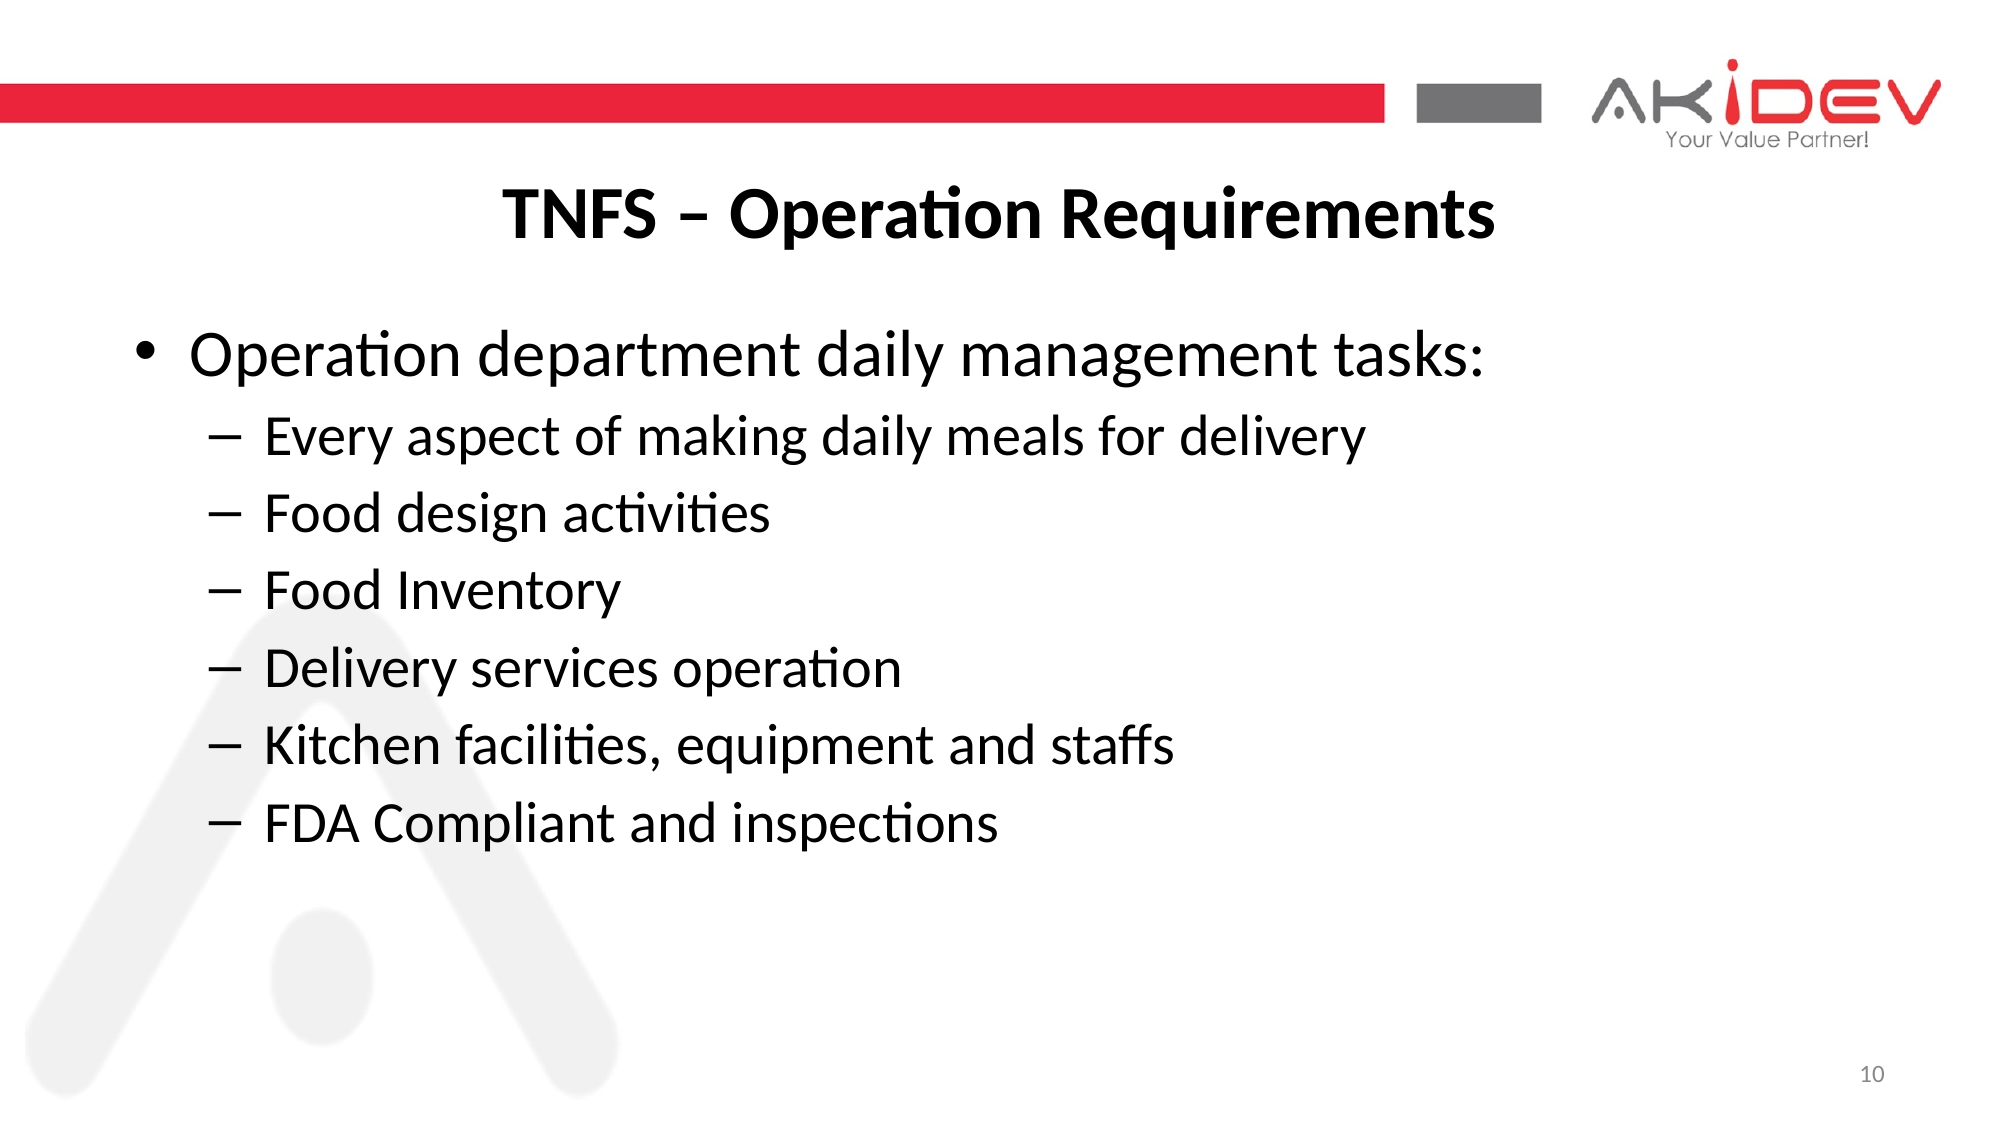

# TNFS – Operation Requirements
Operation department daily management tasks:
Every aspect of making daily meals for delivery
Food design activities
Food Inventory
Delivery services operation
Kitchen facilities, equipment and staffs
FDA Compliant and inspections

10